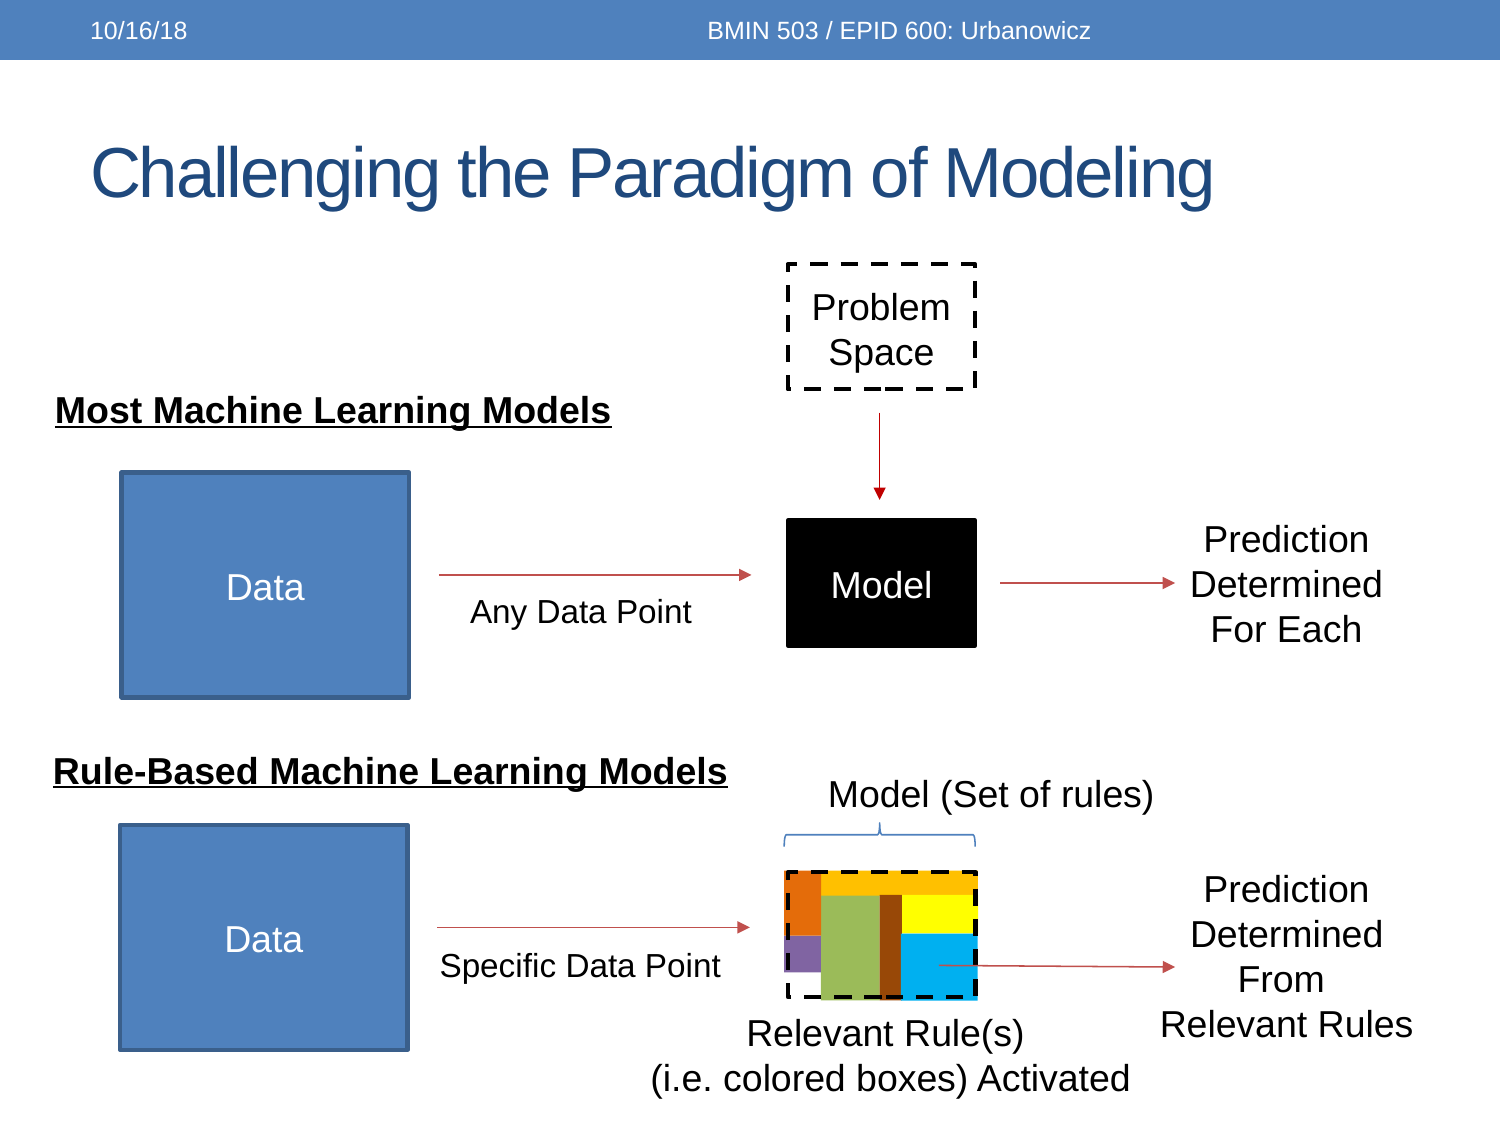

10/16/18
BMIN 503 / EPID 600: Urbanowicz
# Challenging the Paradigm of Modeling

Problem
Space
Most Machine Learning Models
Data
Prediction
Determined
For Each
Model
Any Data Point

Rule-Based Machine Learning Models
Model (Set of rules)
Data
Prediction
Determined
From
Relevant Rules

Specific Data Point
Relevant Rule(s)
(i.e. colored boxes) Activated